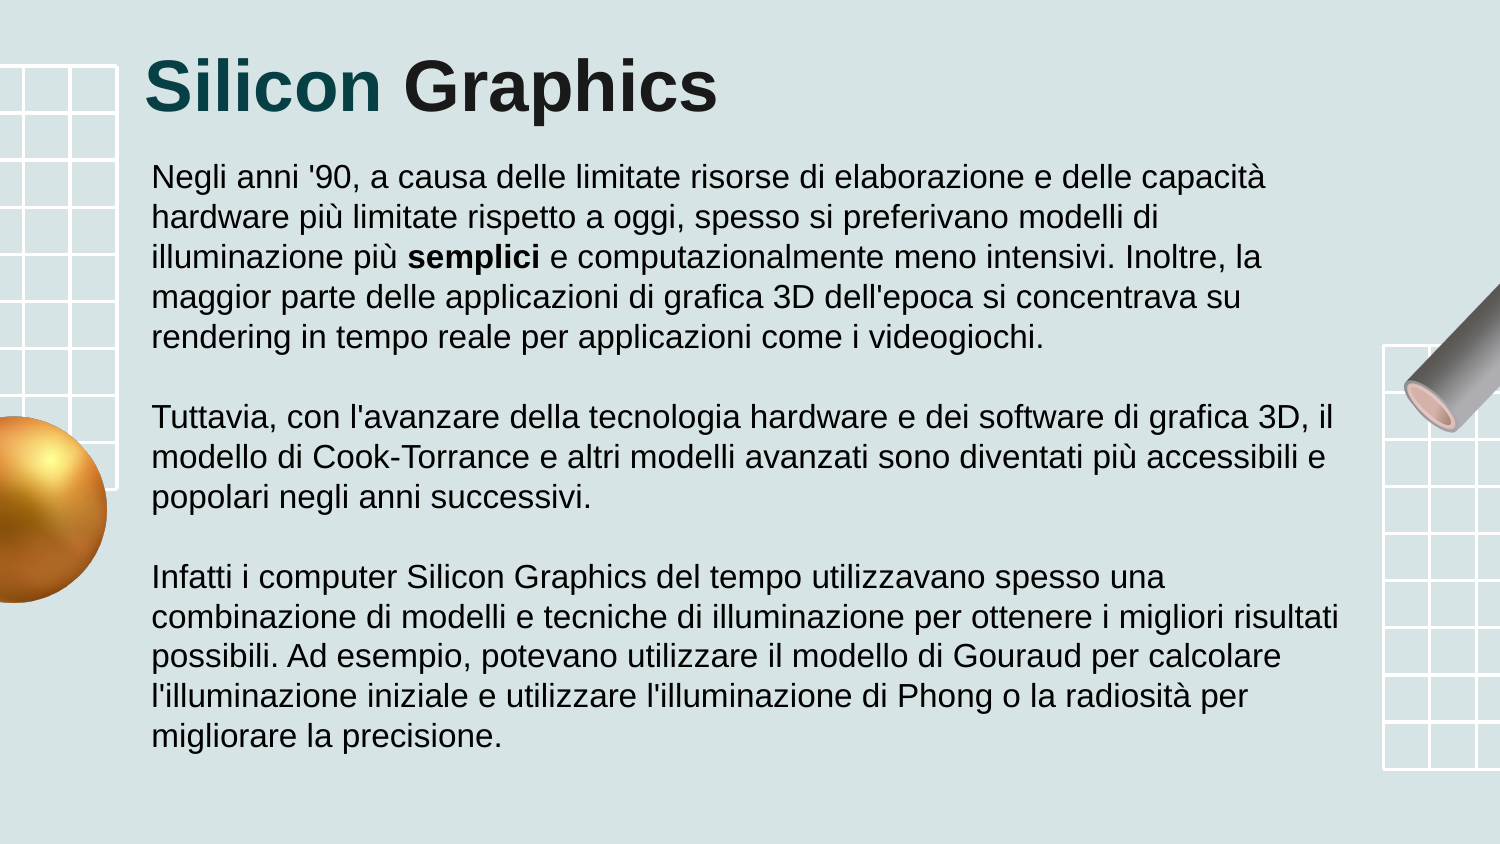

# Silicon Graphics
Negli anni '90, a causa delle limitate risorse di elaborazione e delle capacità hardware più limitate rispetto a oggi, spesso si preferivano modelli di illuminazione più semplici e computazionalmente meno intensivi. Inoltre, la maggior parte delle applicazioni di grafica 3D dell'epoca si concentrava su rendering in tempo reale per applicazioni come i videogiochi.

Tuttavia, con l'avanzare della tecnologia hardware e dei software di grafica 3D, il modello di Cook-Torrance e altri modelli avanzati sono diventati più accessibili e popolari negli anni successivi.

Infatti i computer Silicon Graphics del tempo utilizzavano spesso una combinazione di modelli e tecniche di illuminazione per ottenere i migliori risultati possibili. Ad esempio, potevano utilizzare il modello di Gouraud per calcolare l'illuminazione iniziale e utilizzare l'illuminazione di Phong o la radiosità per migliorare la precisione.